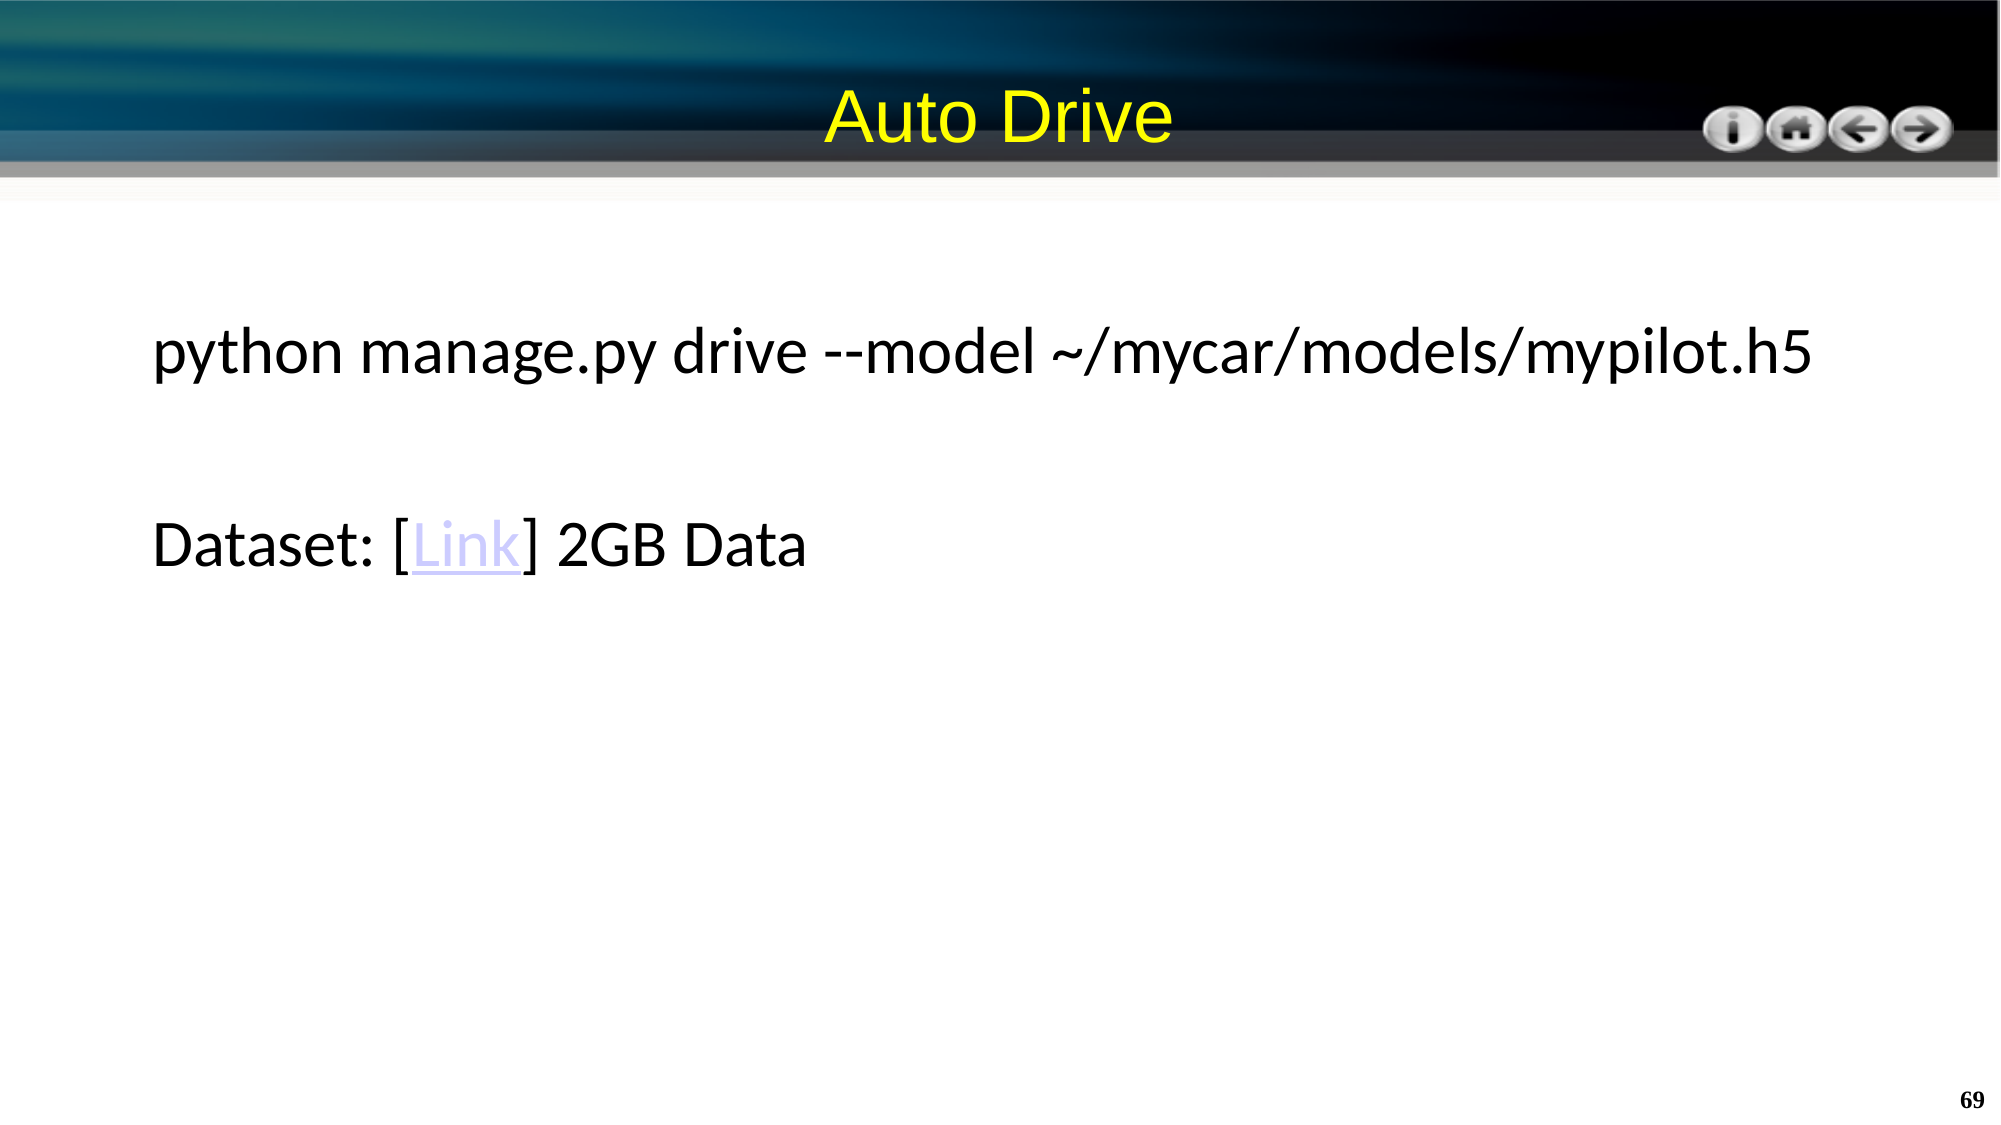

# Auto Drive
python manage.py drive --model ~/mycar/models/mypilot.h5

Dataset: [Link] 2GB Data